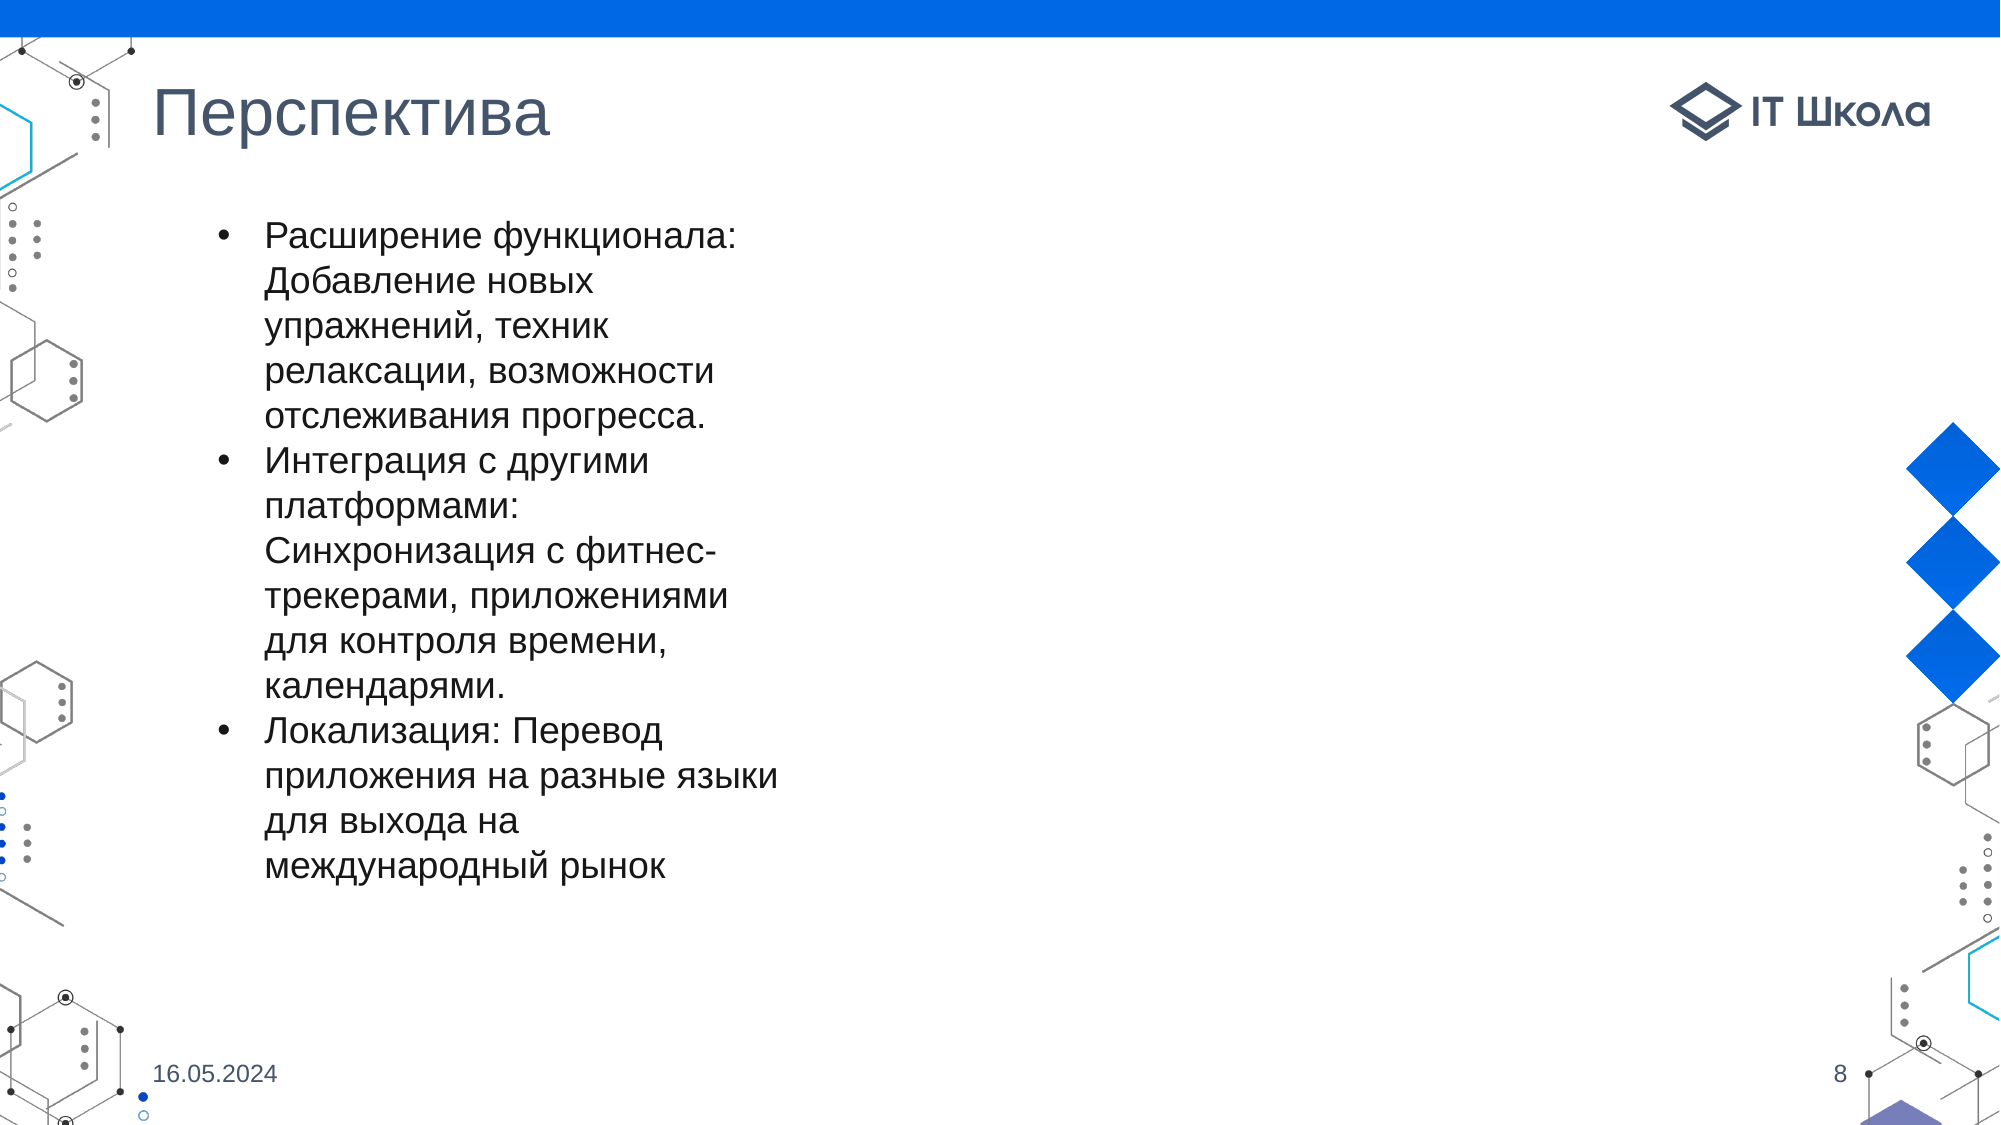

# Перспектива
Расширение функционала: Добавление новых упражнений, техник релаксации, возможности отслеживания прогресса.
Интеграция с другими платформами: Синхронизация с фитнес-трекерами, приложениями для контроля времени, календарями.
Локализация: Перевод приложения на разные языки для выхода на международный рынок
16.05.2024
8